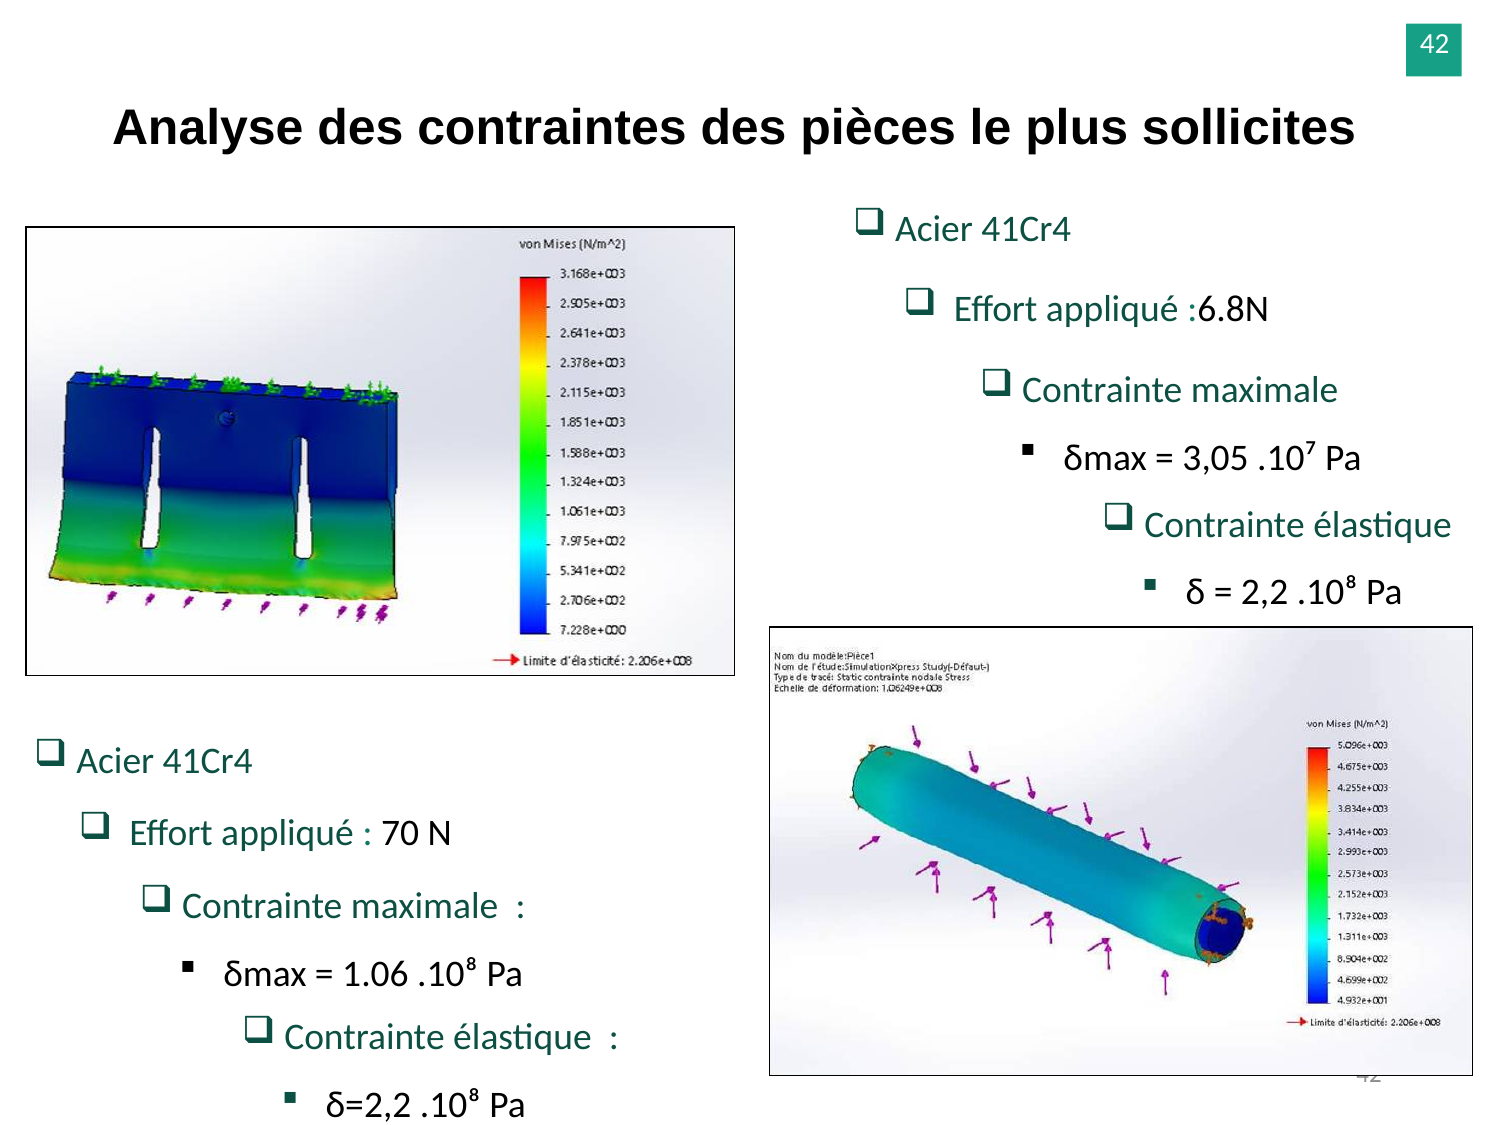

42

Analyse des contraintes des pièces le plus sollicites
 Acier 41Cr4

  Effort appliqué :6.8N
 Contrainte maximale
 δmax = 3,05 .10⁷ Pa

 Contrainte élastique
 δ = 2,2 .10⁸ Pa

 Acier 41Cr4
  Effort appliqué : 70 N
 Contrainte maximale  :
 δmax = 1.06 .10⁸ Pa

 Contrainte élastique  :
 δ=2,2 .10⁸ Pa

42